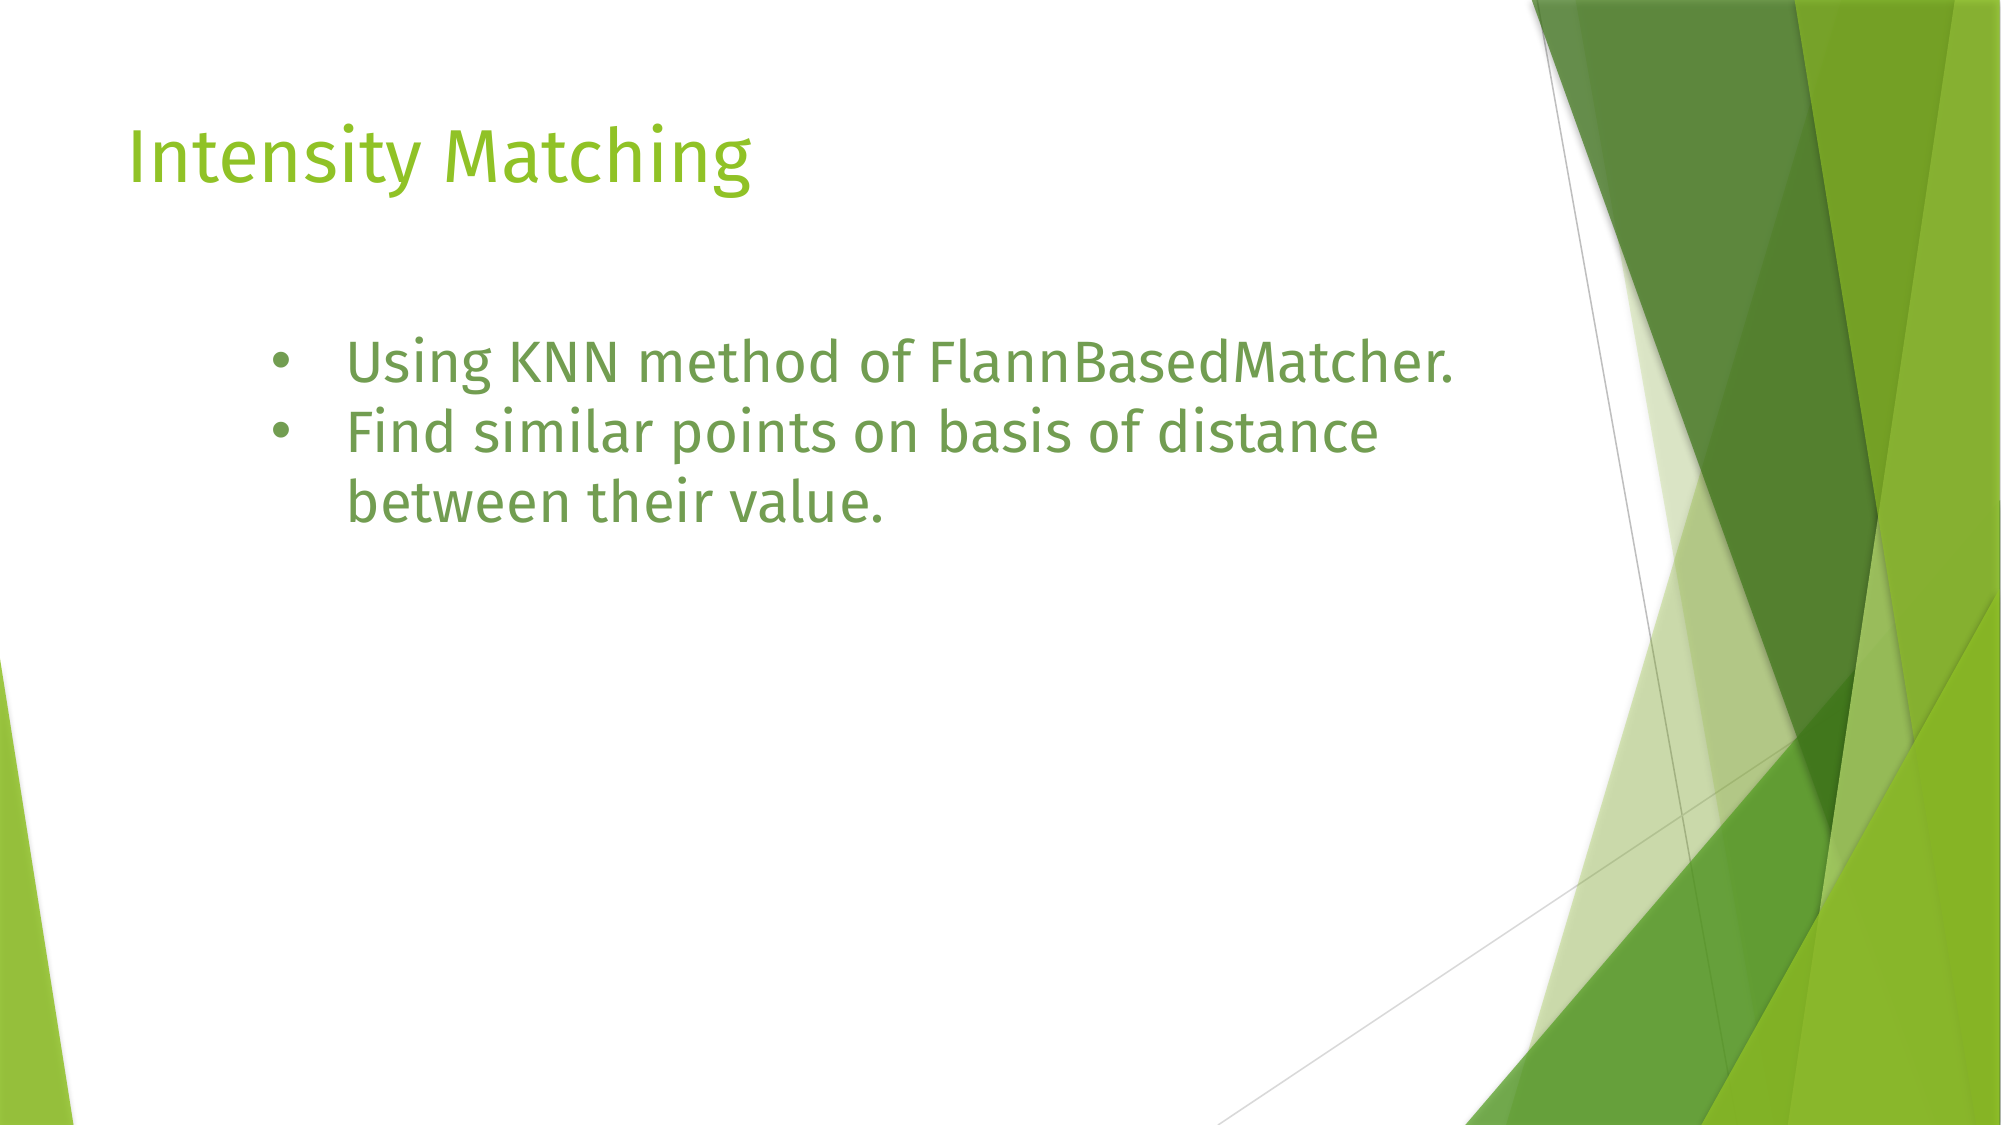

# Intensity Matching
Using KNN method of FlannBasedMatcher.
Find similar points on basis of distance between their value.